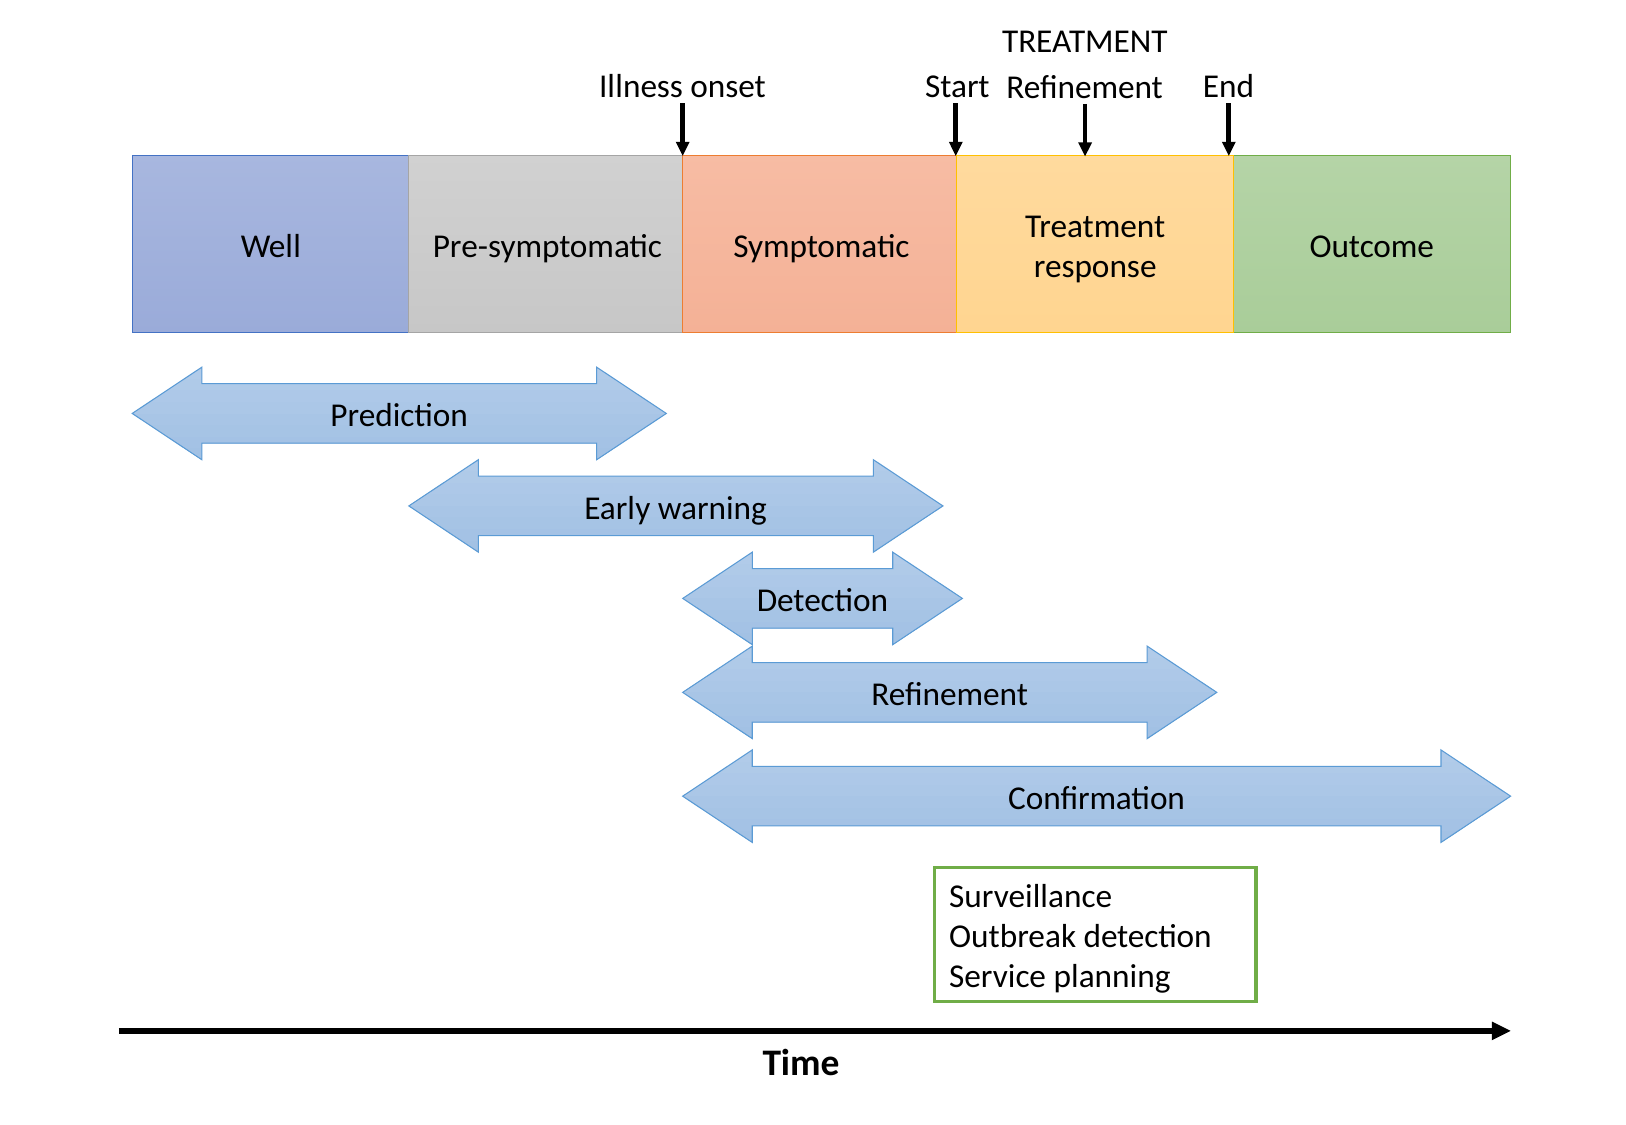

TREATMENT
Illness onset
Start
End
Refinement
Treatment response
Outcome
Pre-symptomatic
Symptomatic
Well
Prediction
Early warning
Detection
Refinement
Confirmation
Surveillance
Outbreak detection
Service planning
Time